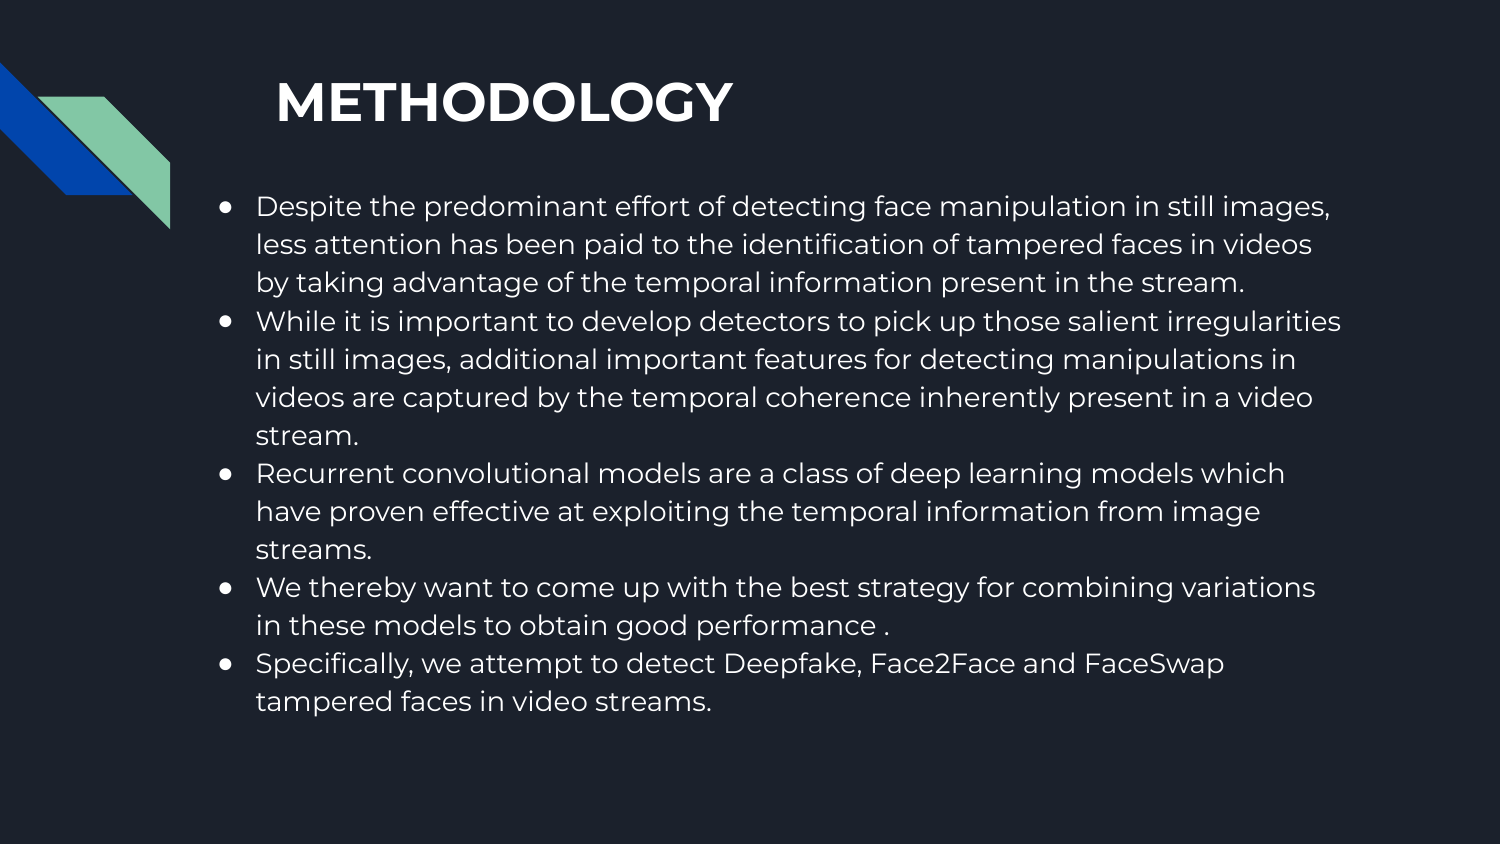

METHODOLOGY
Despite the predominant effort of detecting face manipulation in still images, less attention has been paid to the identification of tampered faces in videos by taking advantage of the temporal information present in the stream.
While it is important to develop detectors to pick up those salient irregularities in still images, additional important features for detecting manipulations in videos are captured by the temporal coherence inherently present in a video stream.
Recurrent convolutional models are a class of deep learning models which have proven effective at exploiting the temporal information from image streams.
We thereby want to come up with the best strategy for combining variations in these models to obtain good performance .
Specifically, we attempt to detect Deepfake, Face2Face and FaceSwap tampered faces in video streams.